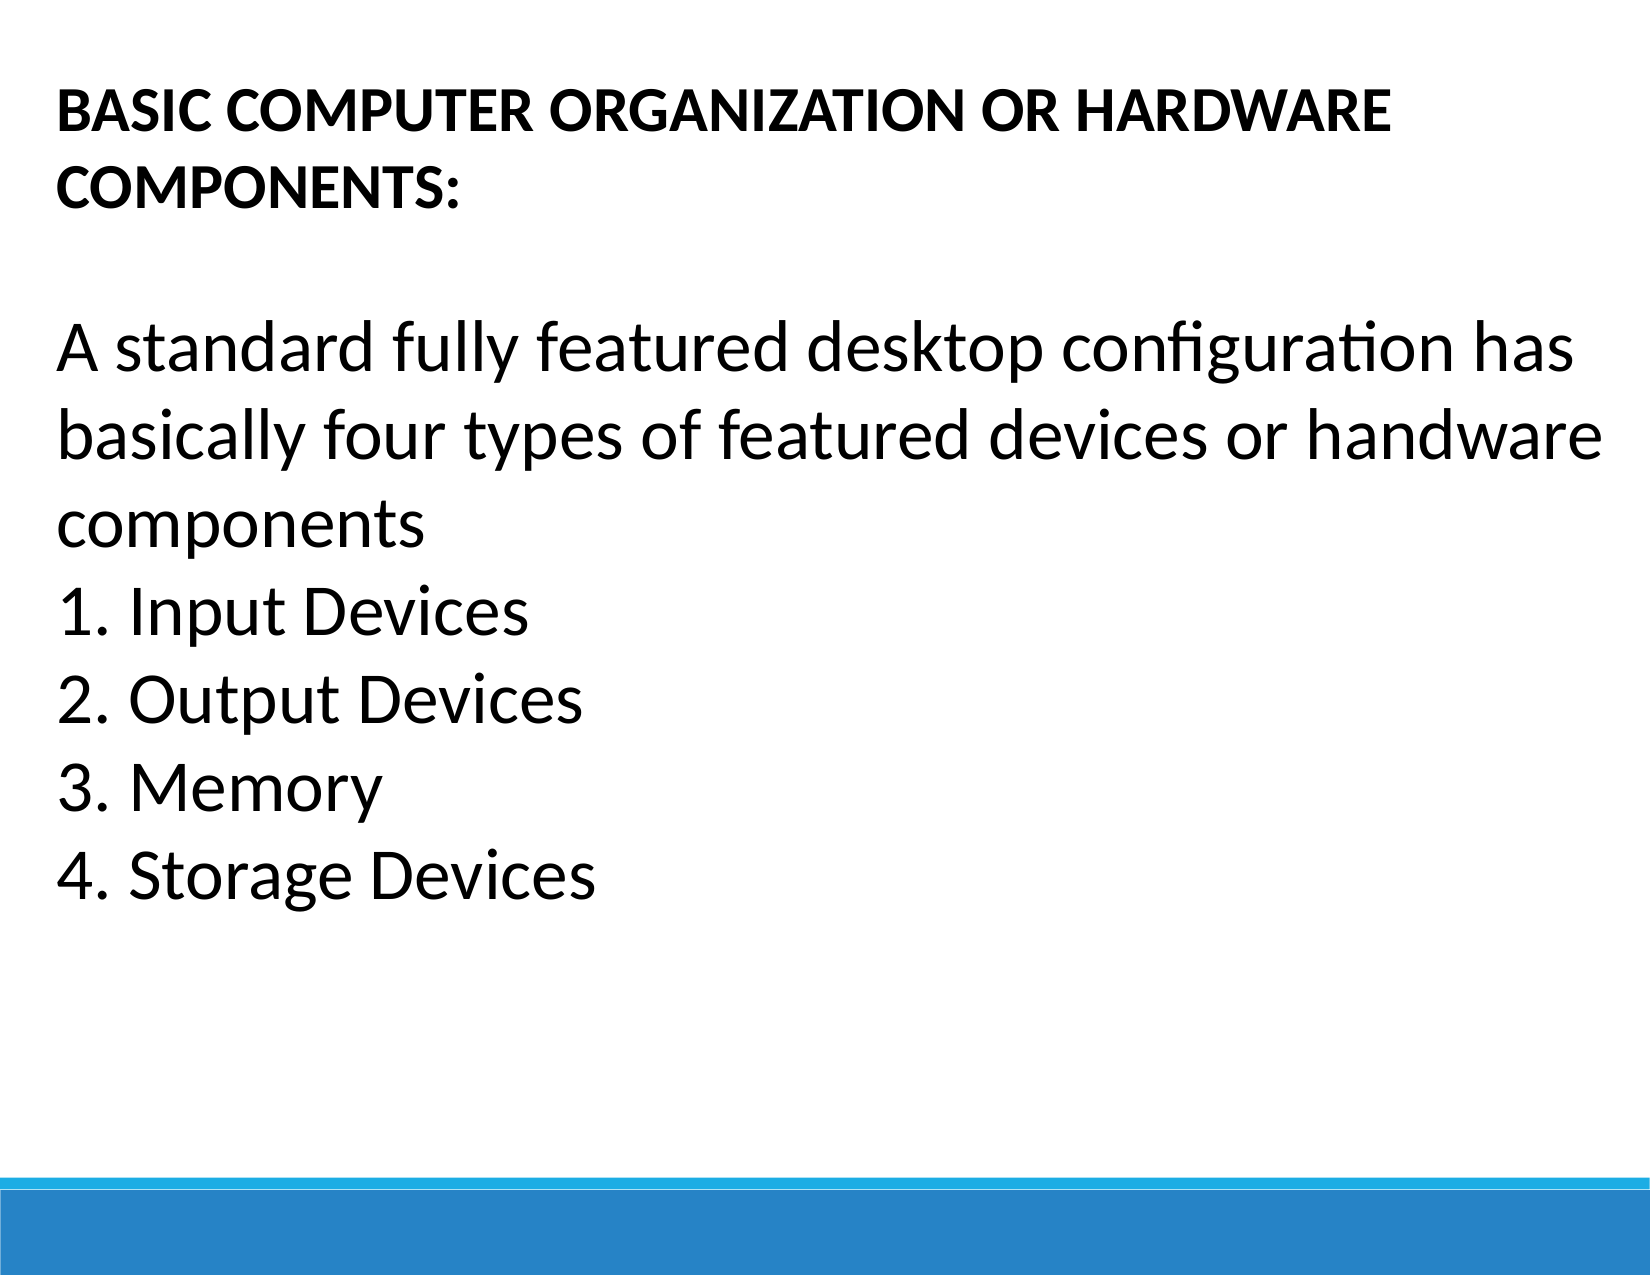

BASIC COMPUTER ORGANIZATION OR HARDWARE COMPONENTS:

A standard fully featured desktop configuration has basically four types of featured devices or handware components
1. Input Devices
2. Output Devices
3. Memory
4. Storage Devices